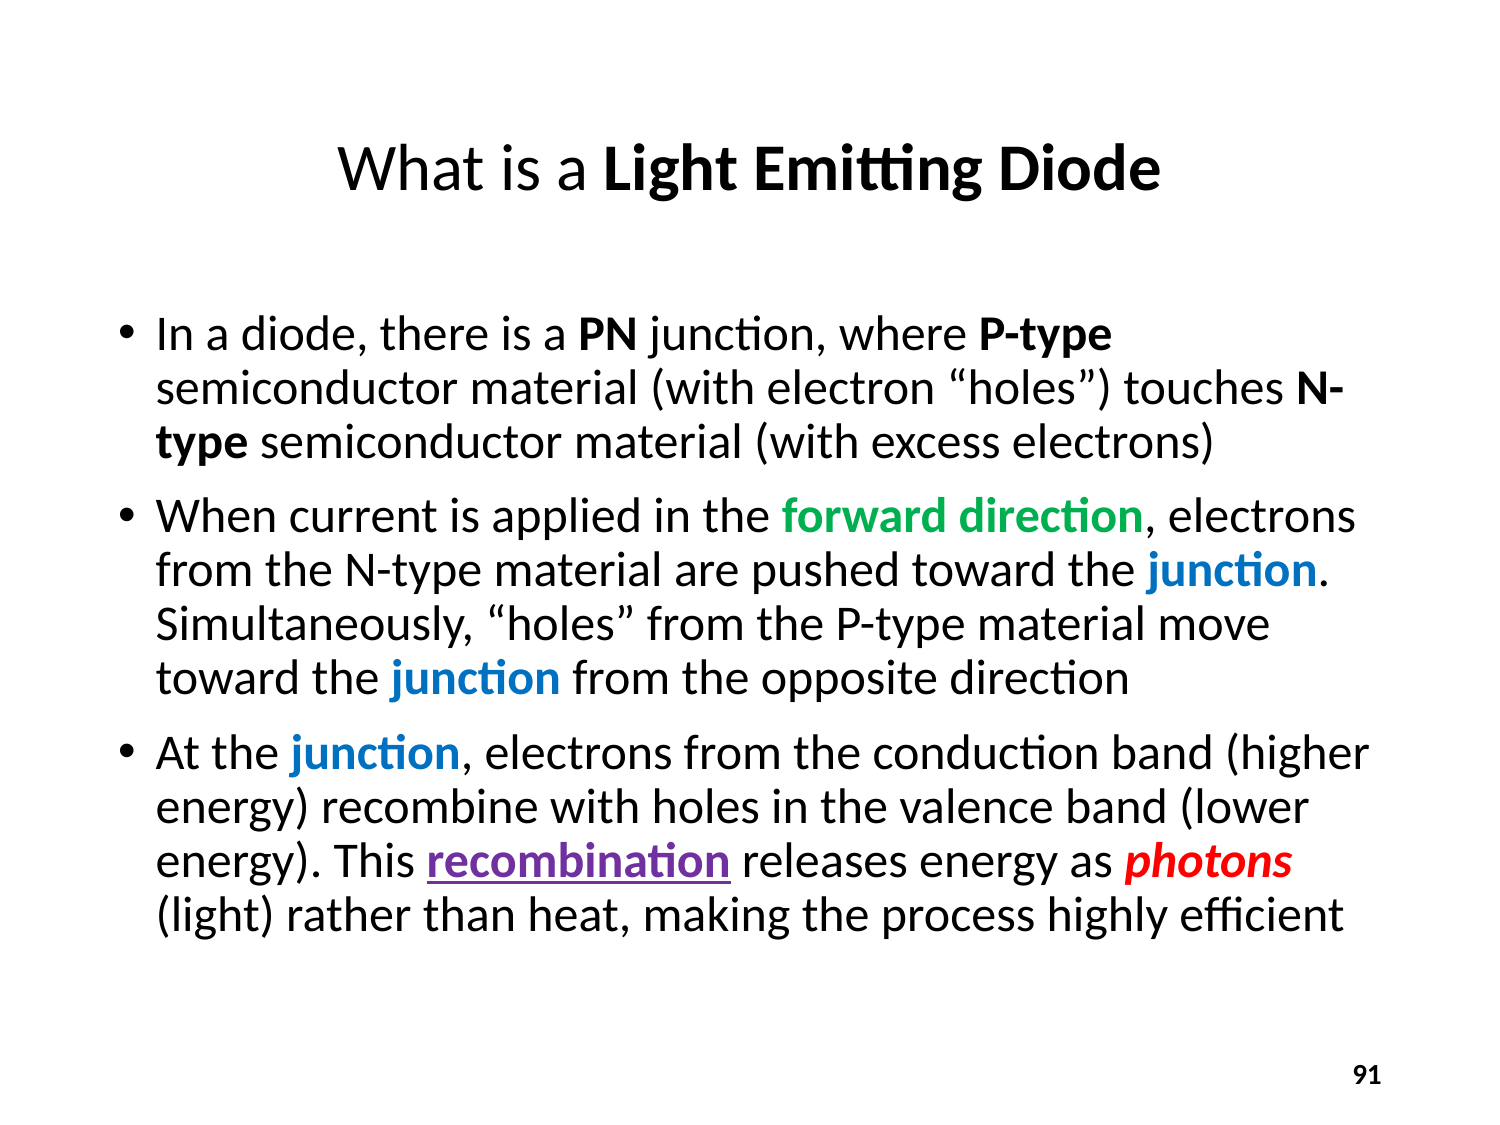

# What is a Light Emitting Diode
In a diode, there is a PN junction, where P-type semiconductor material (with electron “holes”) touches N-type semiconductor material (with excess electrons)
When current is applied in the forward direction, electrons from the N-type material are pushed toward the junction. Simultaneously, “holes” from the P-type material move toward the junction from the opposite direction
At the junction, electrons from the conduction band (higher energy) recombine with holes in the valence band (lower energy). This recombination releases energy as photons (light) rather than heat, making the process highly efficient
91